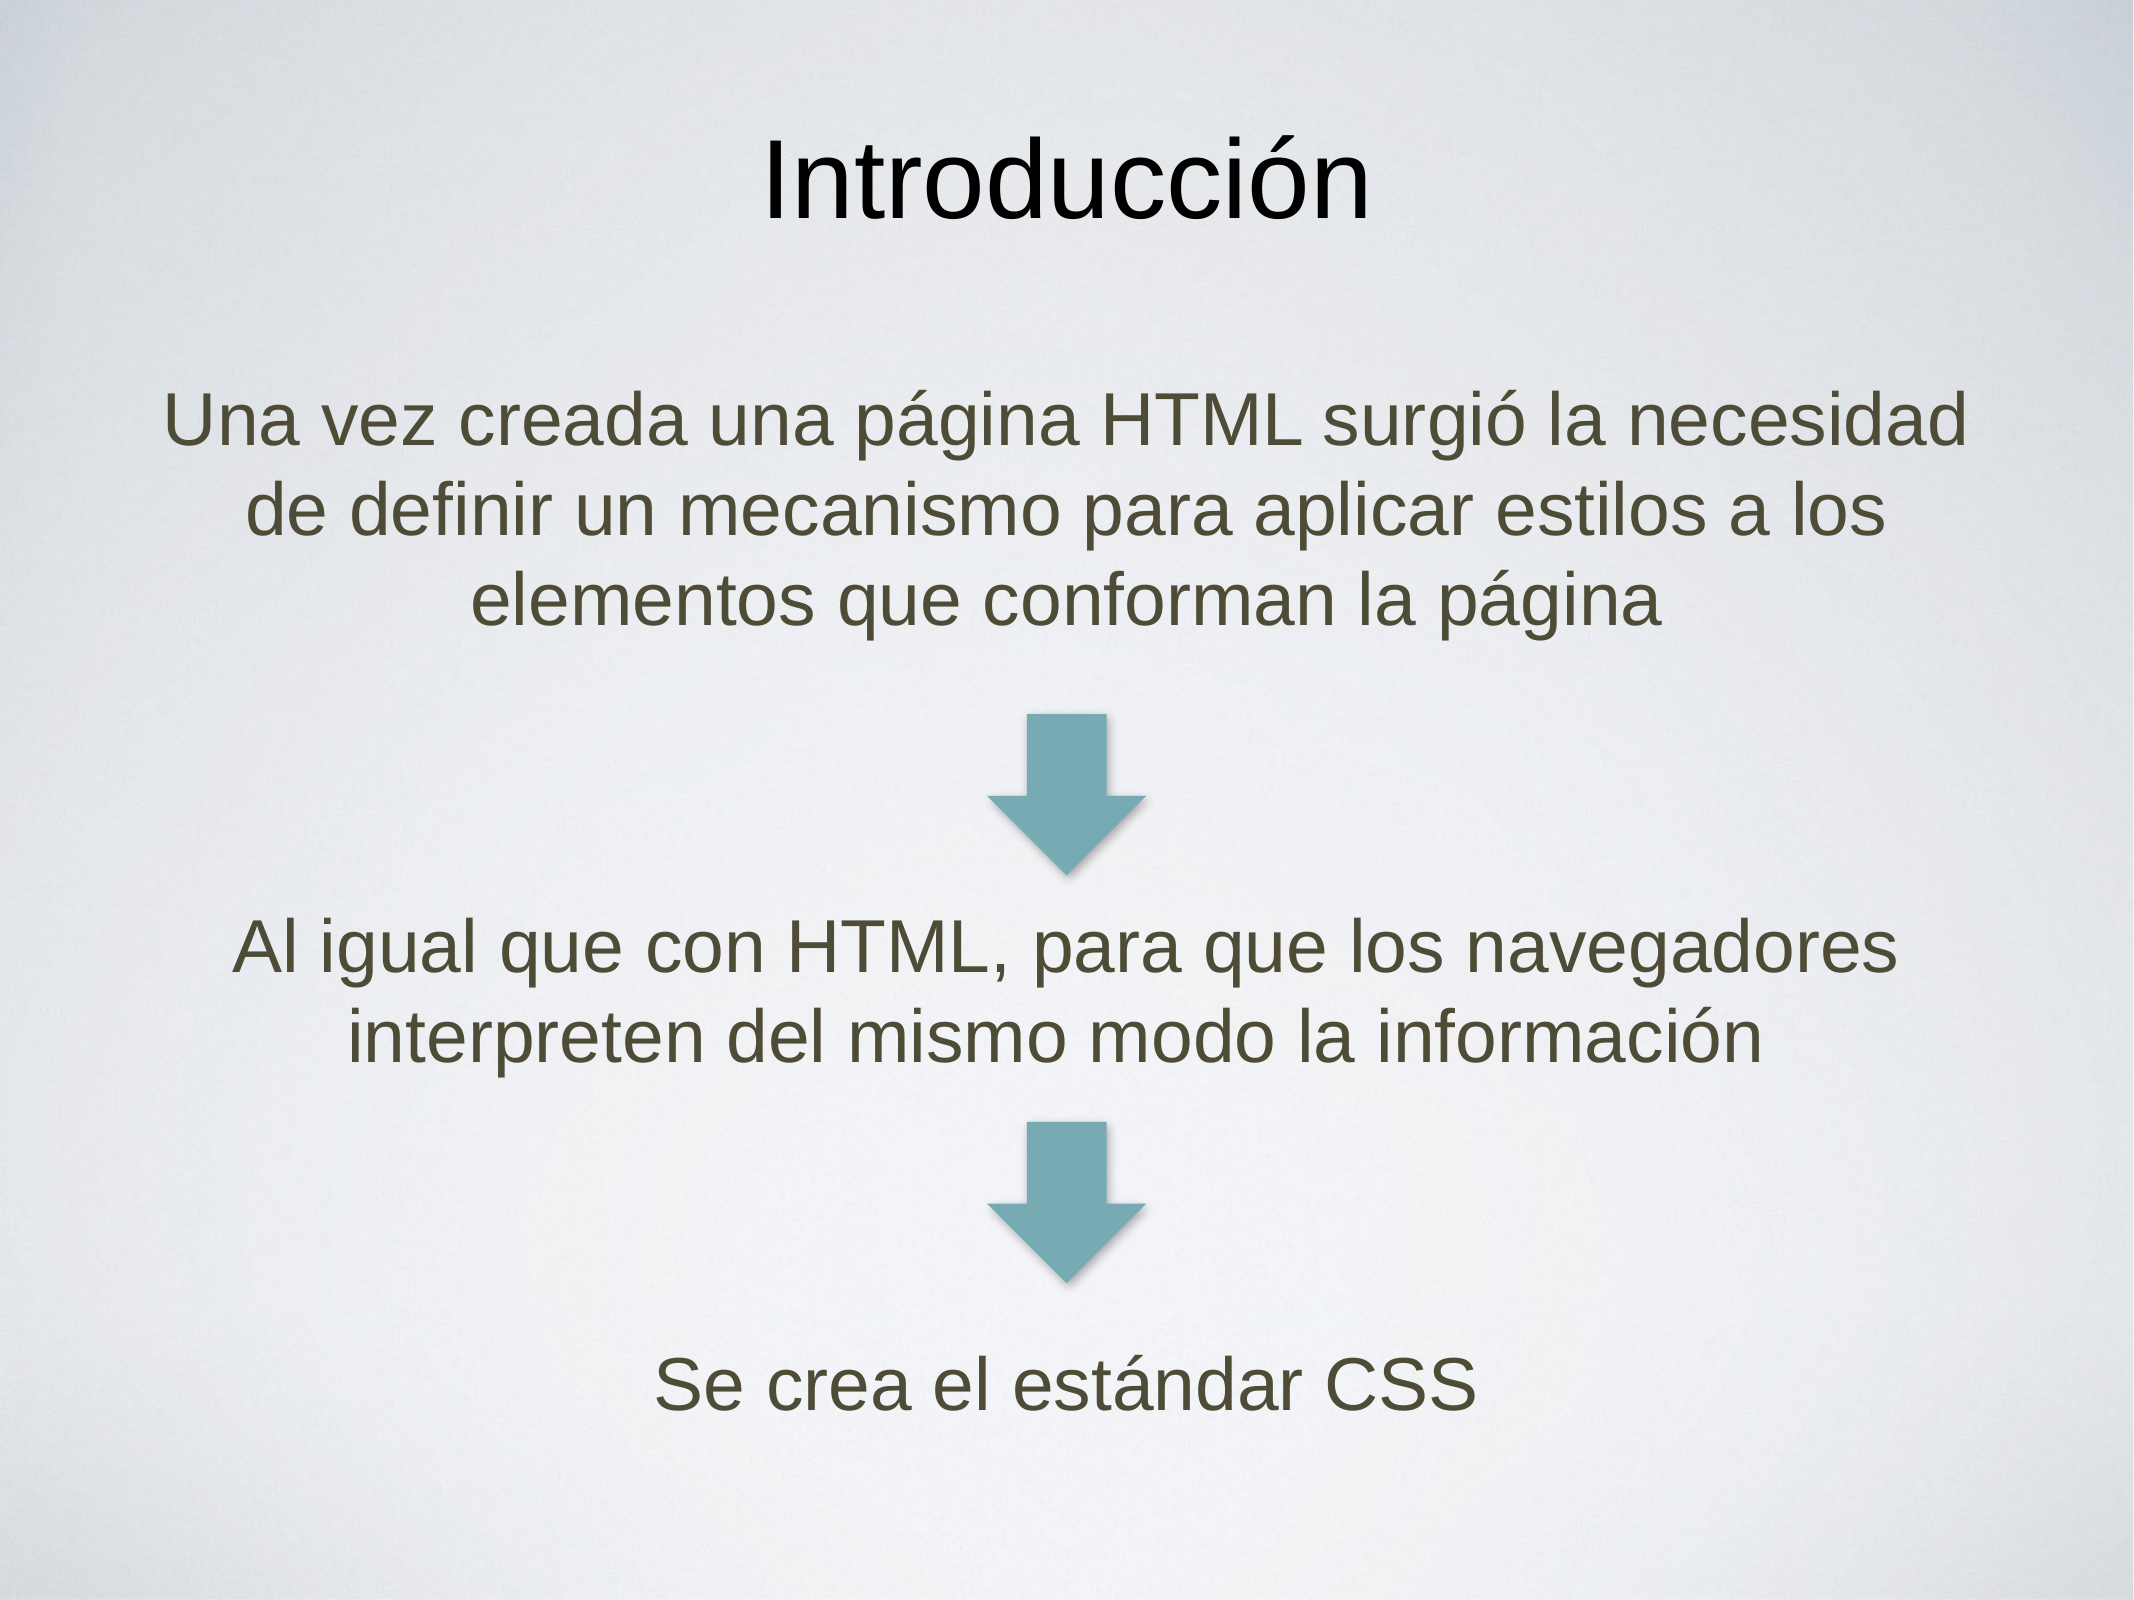

# Introducción
Una vez creada una página HTML surgió la necesidad de definir un mecanismo para aplicar estilos a los elementos que conforman la página
Al igual que con HTML, para que los navegadores interpreten del mismo modo la información
Se crea el estándar CSS